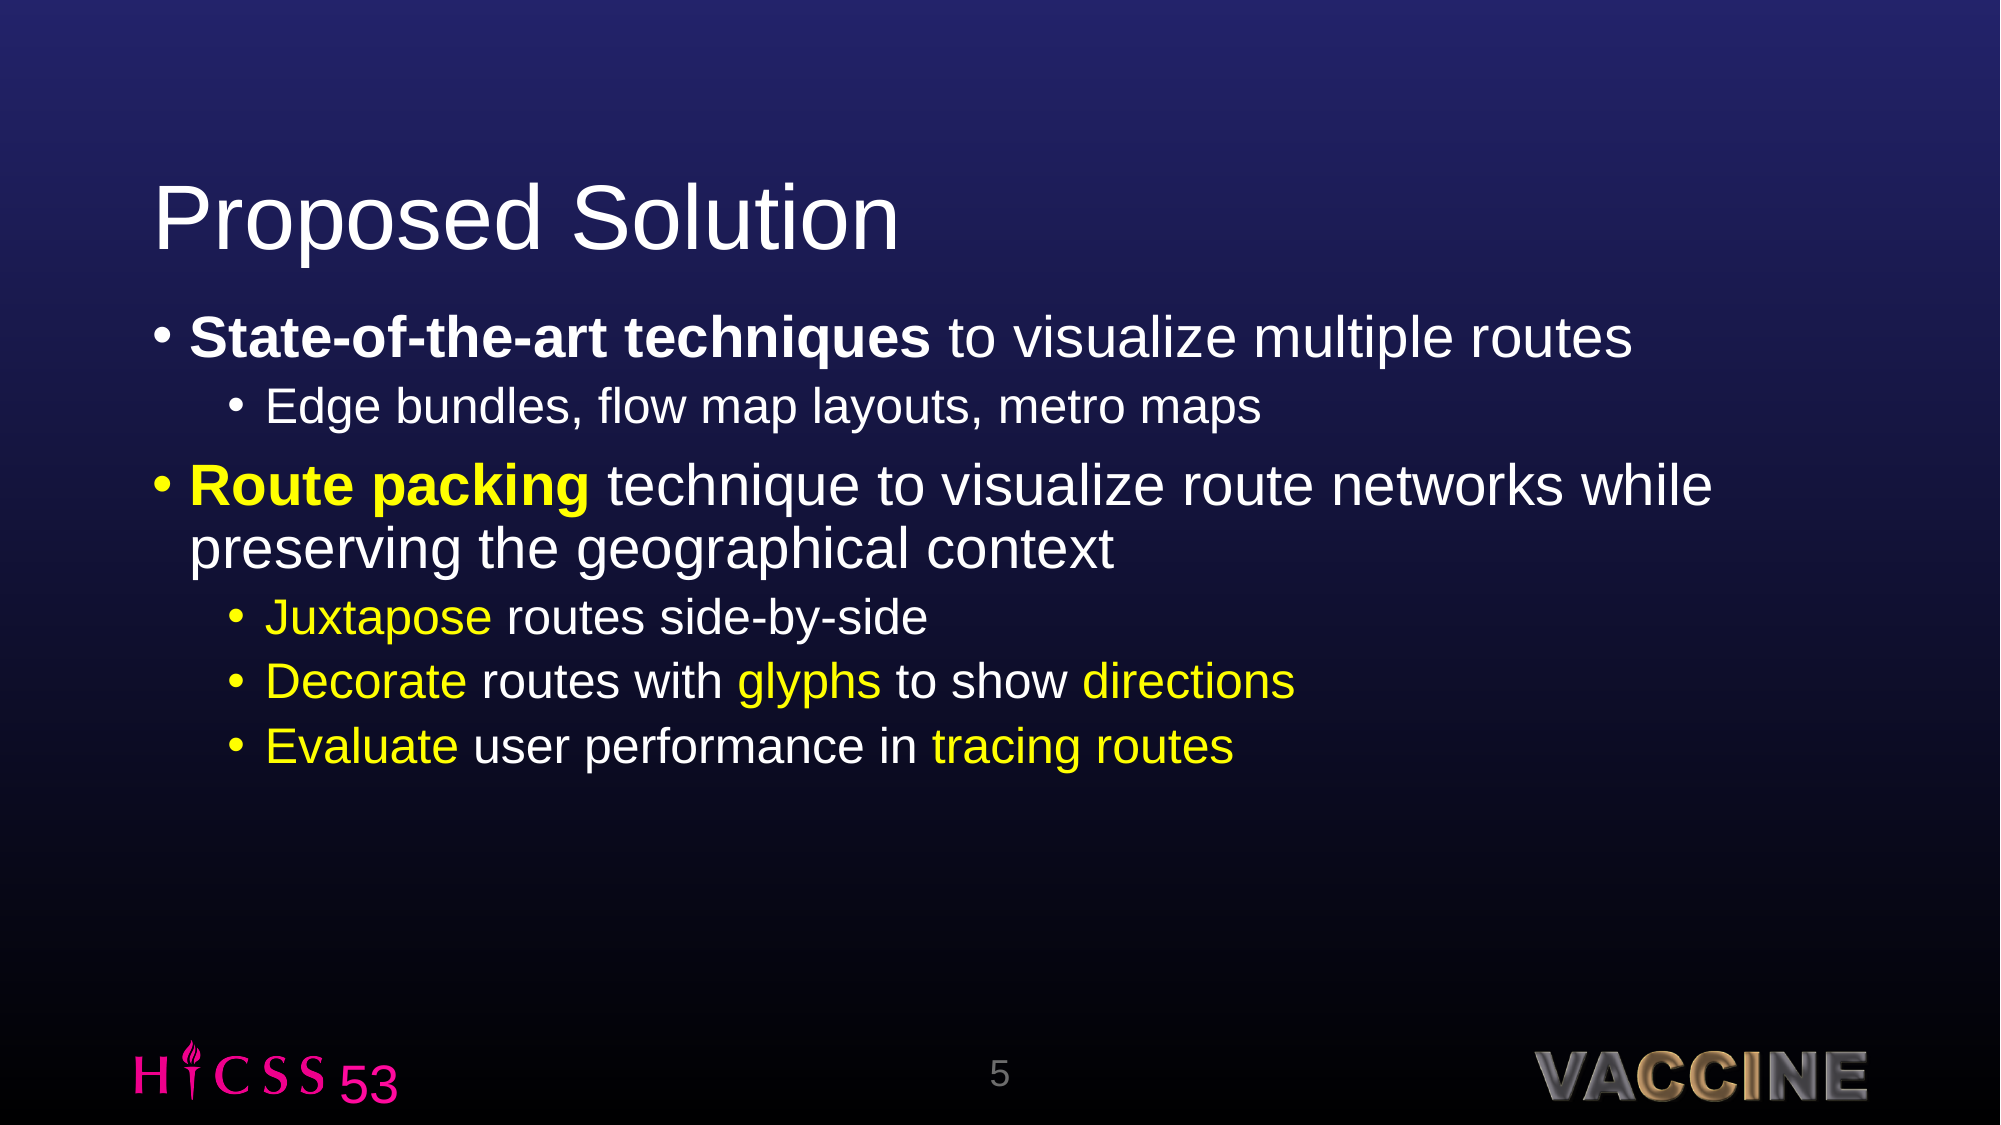

# Proposed Solution
State-of-the-art techniques to visualize multiple routes
Edge bundles, flow map layouts, metro maps
Route packing technique to visualize route networks while preserving the geographical context
Juxtapose routes side-by-side
Decorate routes with glyphs to show directions
Evaluate user performance in tracing routes

5